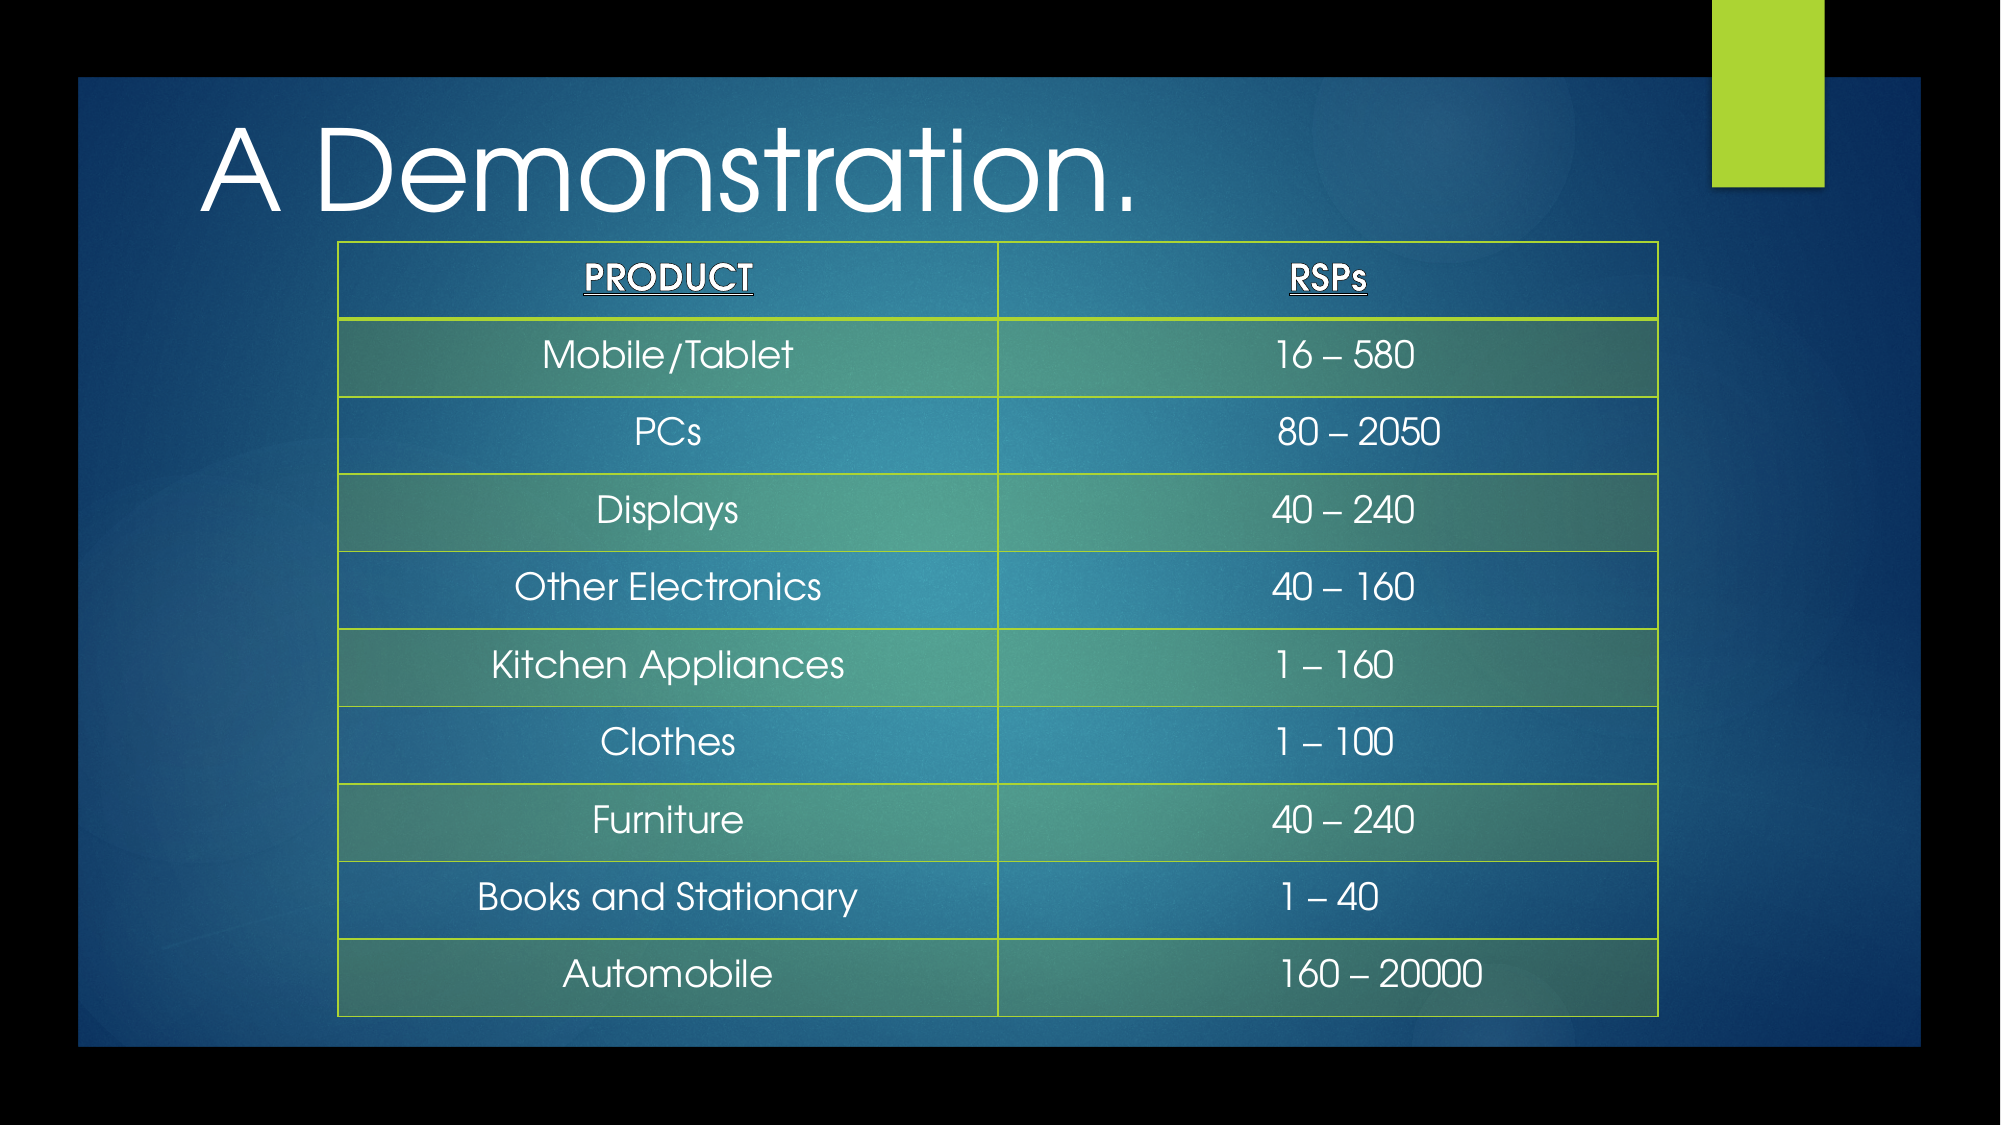

# A Demonstration.
| PRODUCT | RSPs |
| --- | --- |
| Mobile/Tablet | 16 – 580 |
| PCs | 80 – 2050 |
| Displays | 40 – 240 |
| Other Electronics | 40 – 160 |
| Kitchen Appliances | 1 – 160 |
| Clothes | 1 – 100 |
| Furniture | 40 – 240 |
| Books and Stationary | 1 – 40 |
| Automobile | 160 – 20000 |